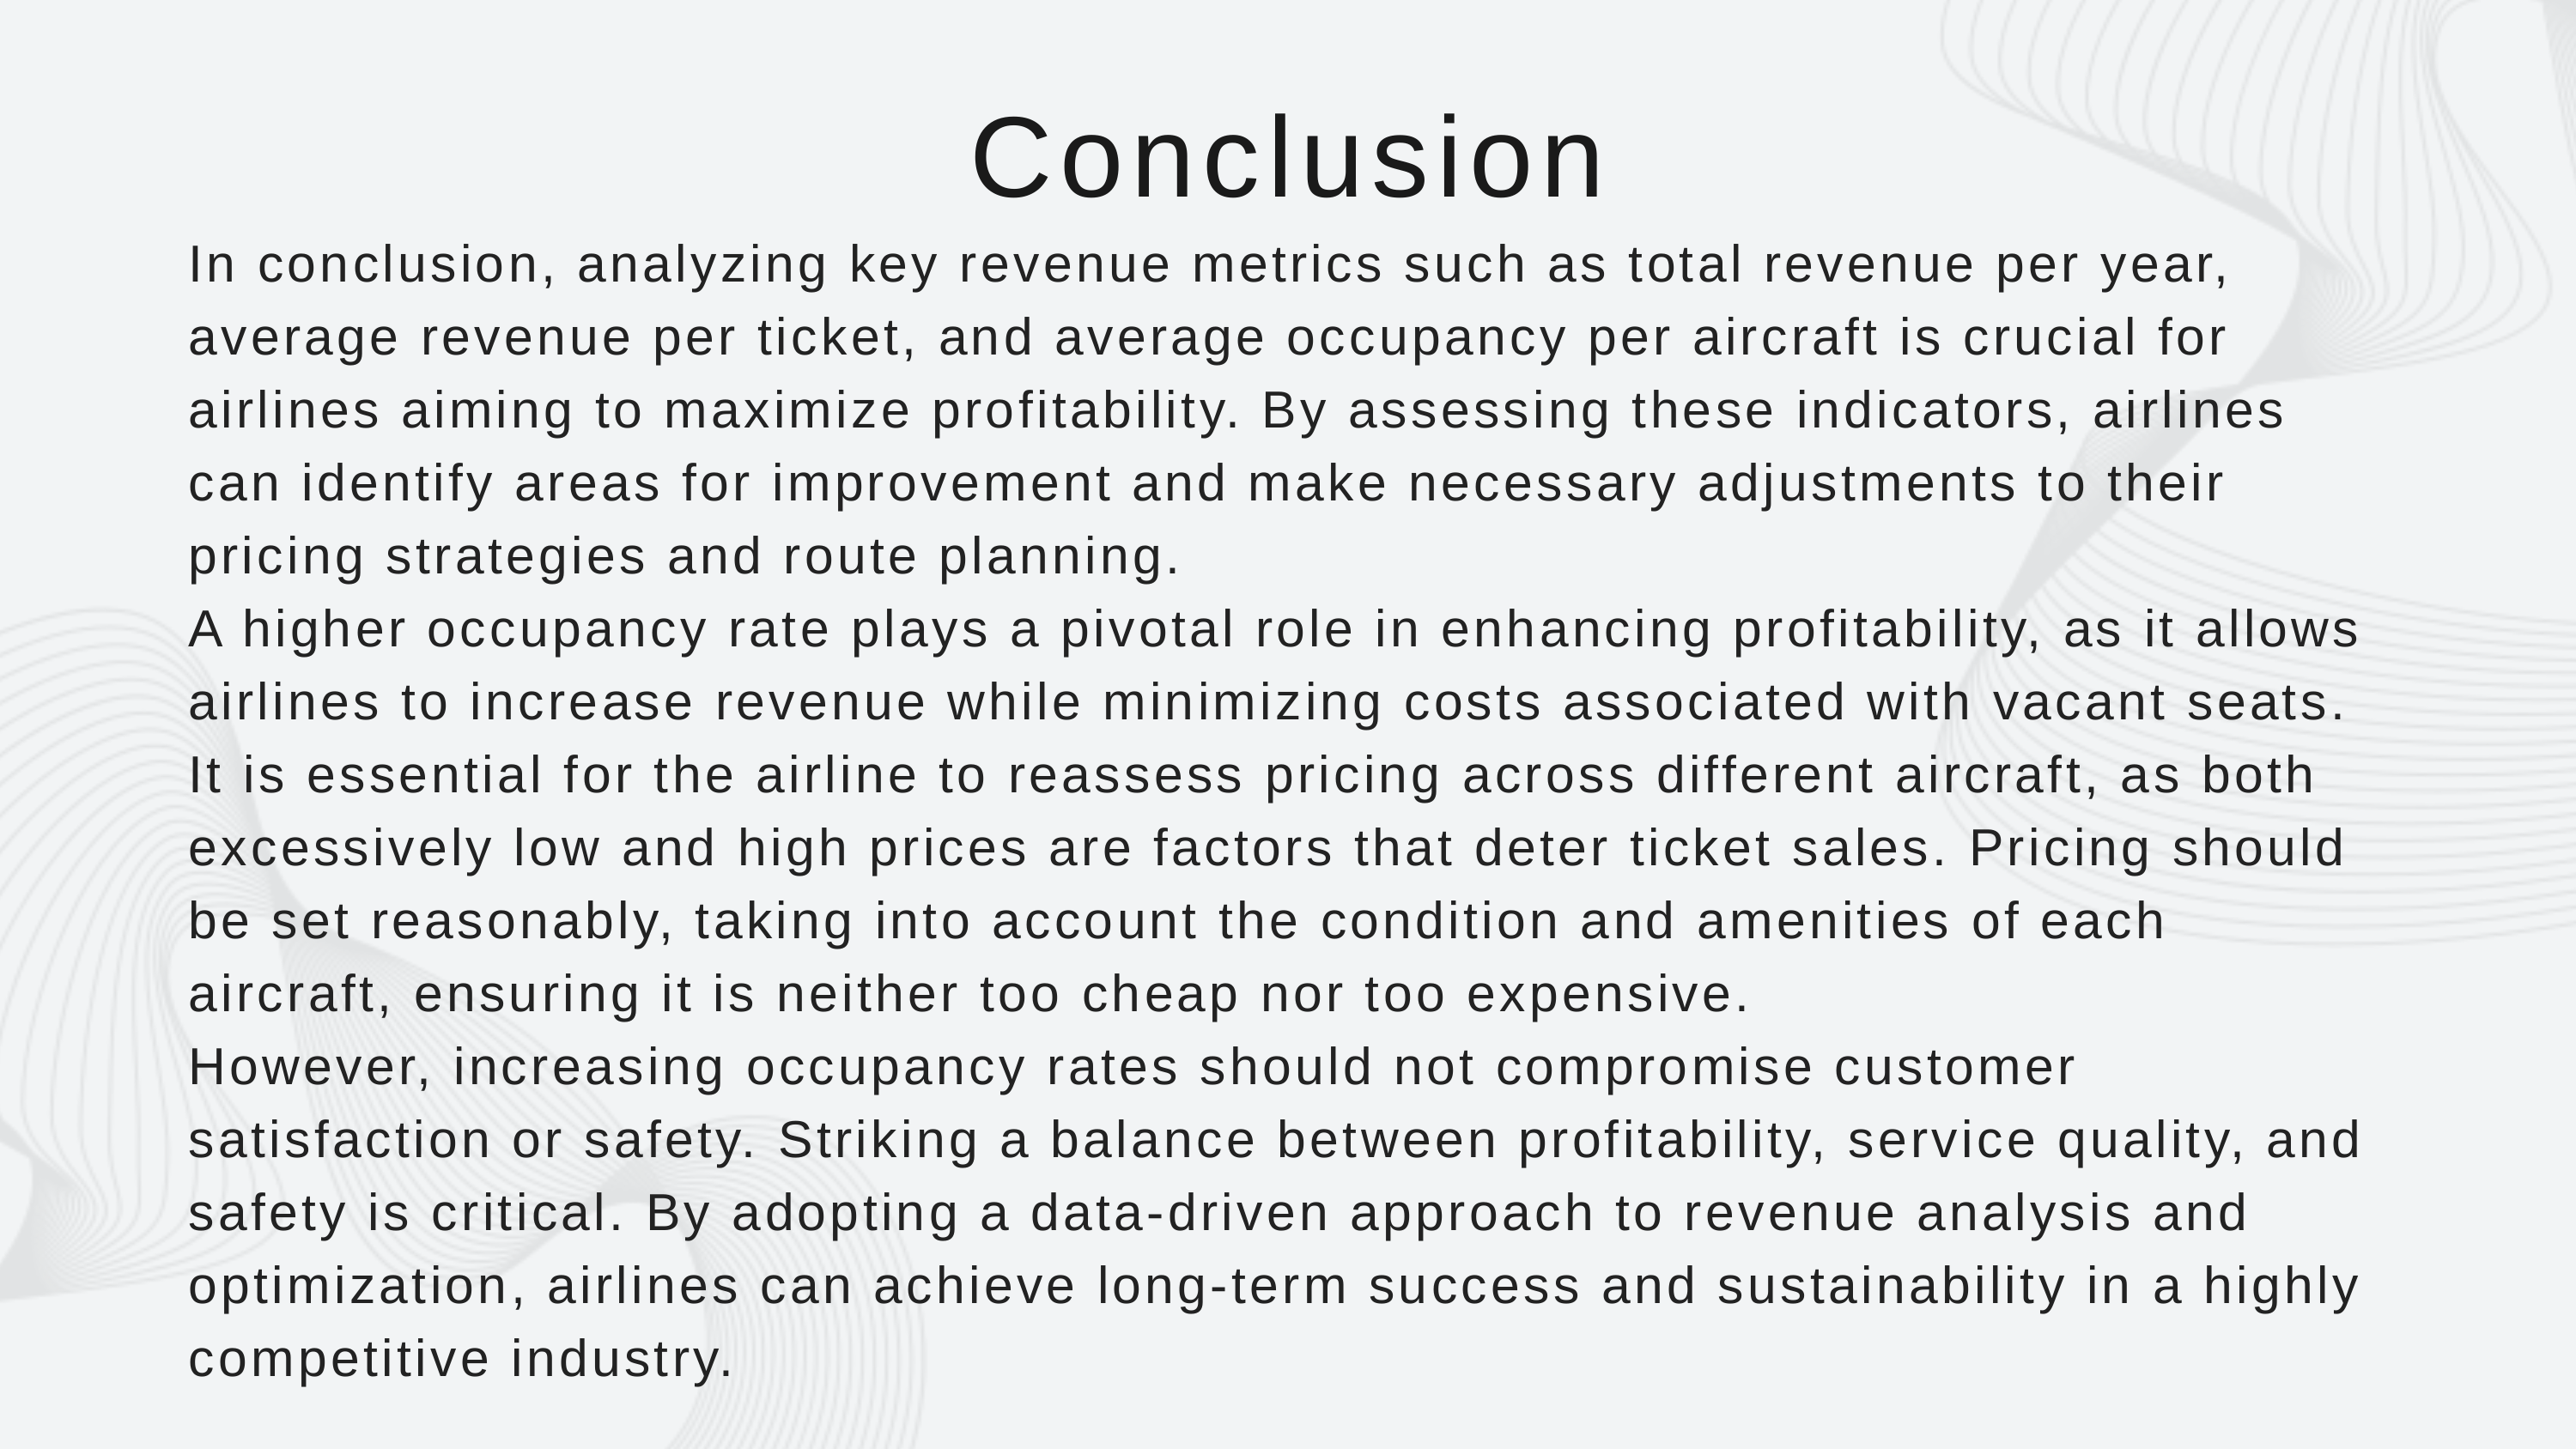

Conclusion
In conclusion, analyzing key revenue metrics such as total revenue per year, average revenue per ticket, and average occupancy per aircraft is crucial for airlines aiming to maximize profitability. By assessing these indicators, airlines can identify areas for improvement and make necessary adjustments to their pricing strategies and route planning.
A higher occupancy rate plays a pivotal role in enhancing profitability, as it allows airlines to increase revenue while minimizing costs associated with vacant seats. It is essential for the airline to reassess pricing across different aircraft, as both excessively low and high prices are factors that deter ticket sales. Pricing should be set reasonably, taking into account the condition and amenities of each aircraft, ensuring it is neither too cheap nor too expensive.
However, increasing occupancy rates should not compromise customer satisfaction or safety. Striking a balance between profitability, service quality, and safety is critical. By adopting a data-driven approach to revenue analysis and optimization, airlines can achieve long-term success and sustainability in a highly competitive industry.